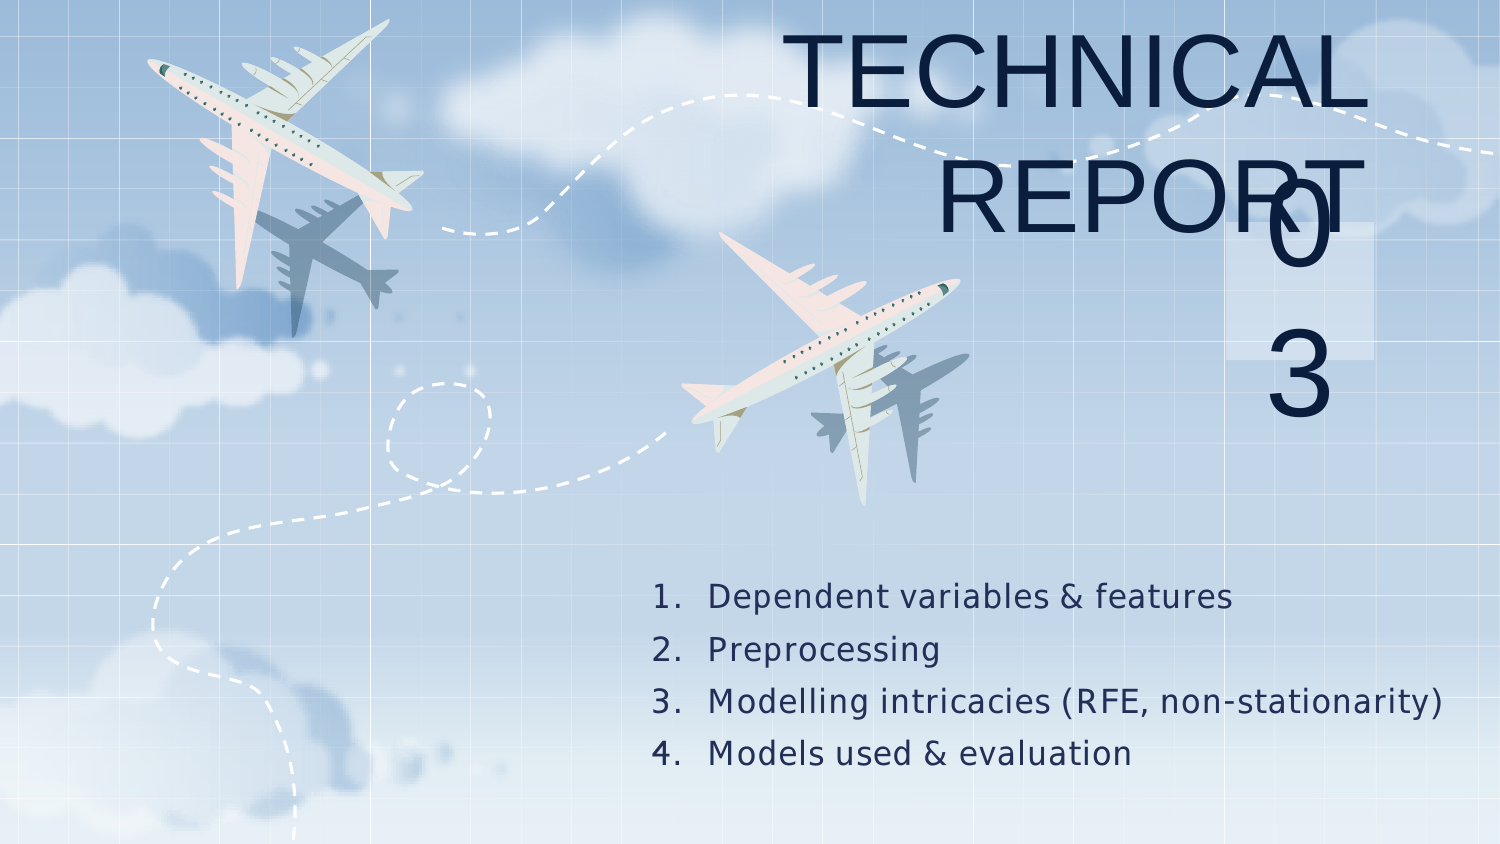

# TECHNICAL REPORT

03

Dependent variables & features
Preprocessing
Modelling intricacies (RFE, non-stationarity)
Models used & evaluation